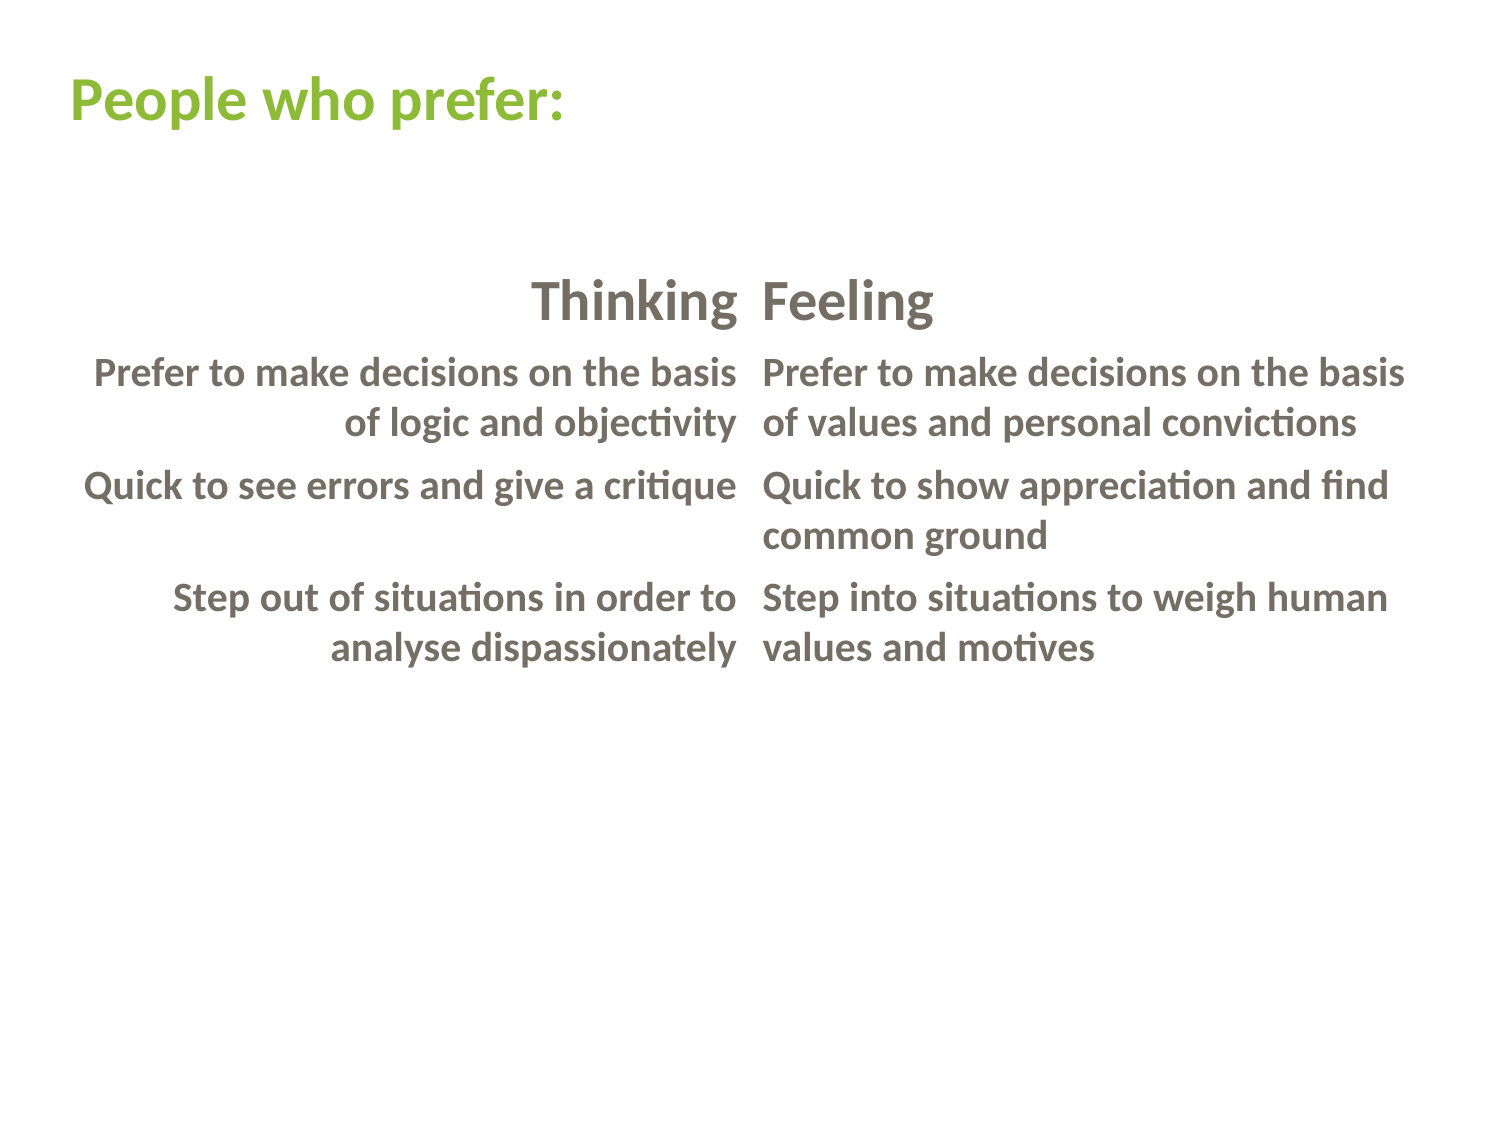

# People who prefer:
Thinking
Prefer to make decisions on the basis of logic and objectivity
Quick to see errors and give a critique
Step out of situations in order to analyse dispassionately
Feeling
Prefer to make decisions on the basis of values and personal convictions
Quick to show appreciation and find common ground
Step into situations to weigh human values and motives